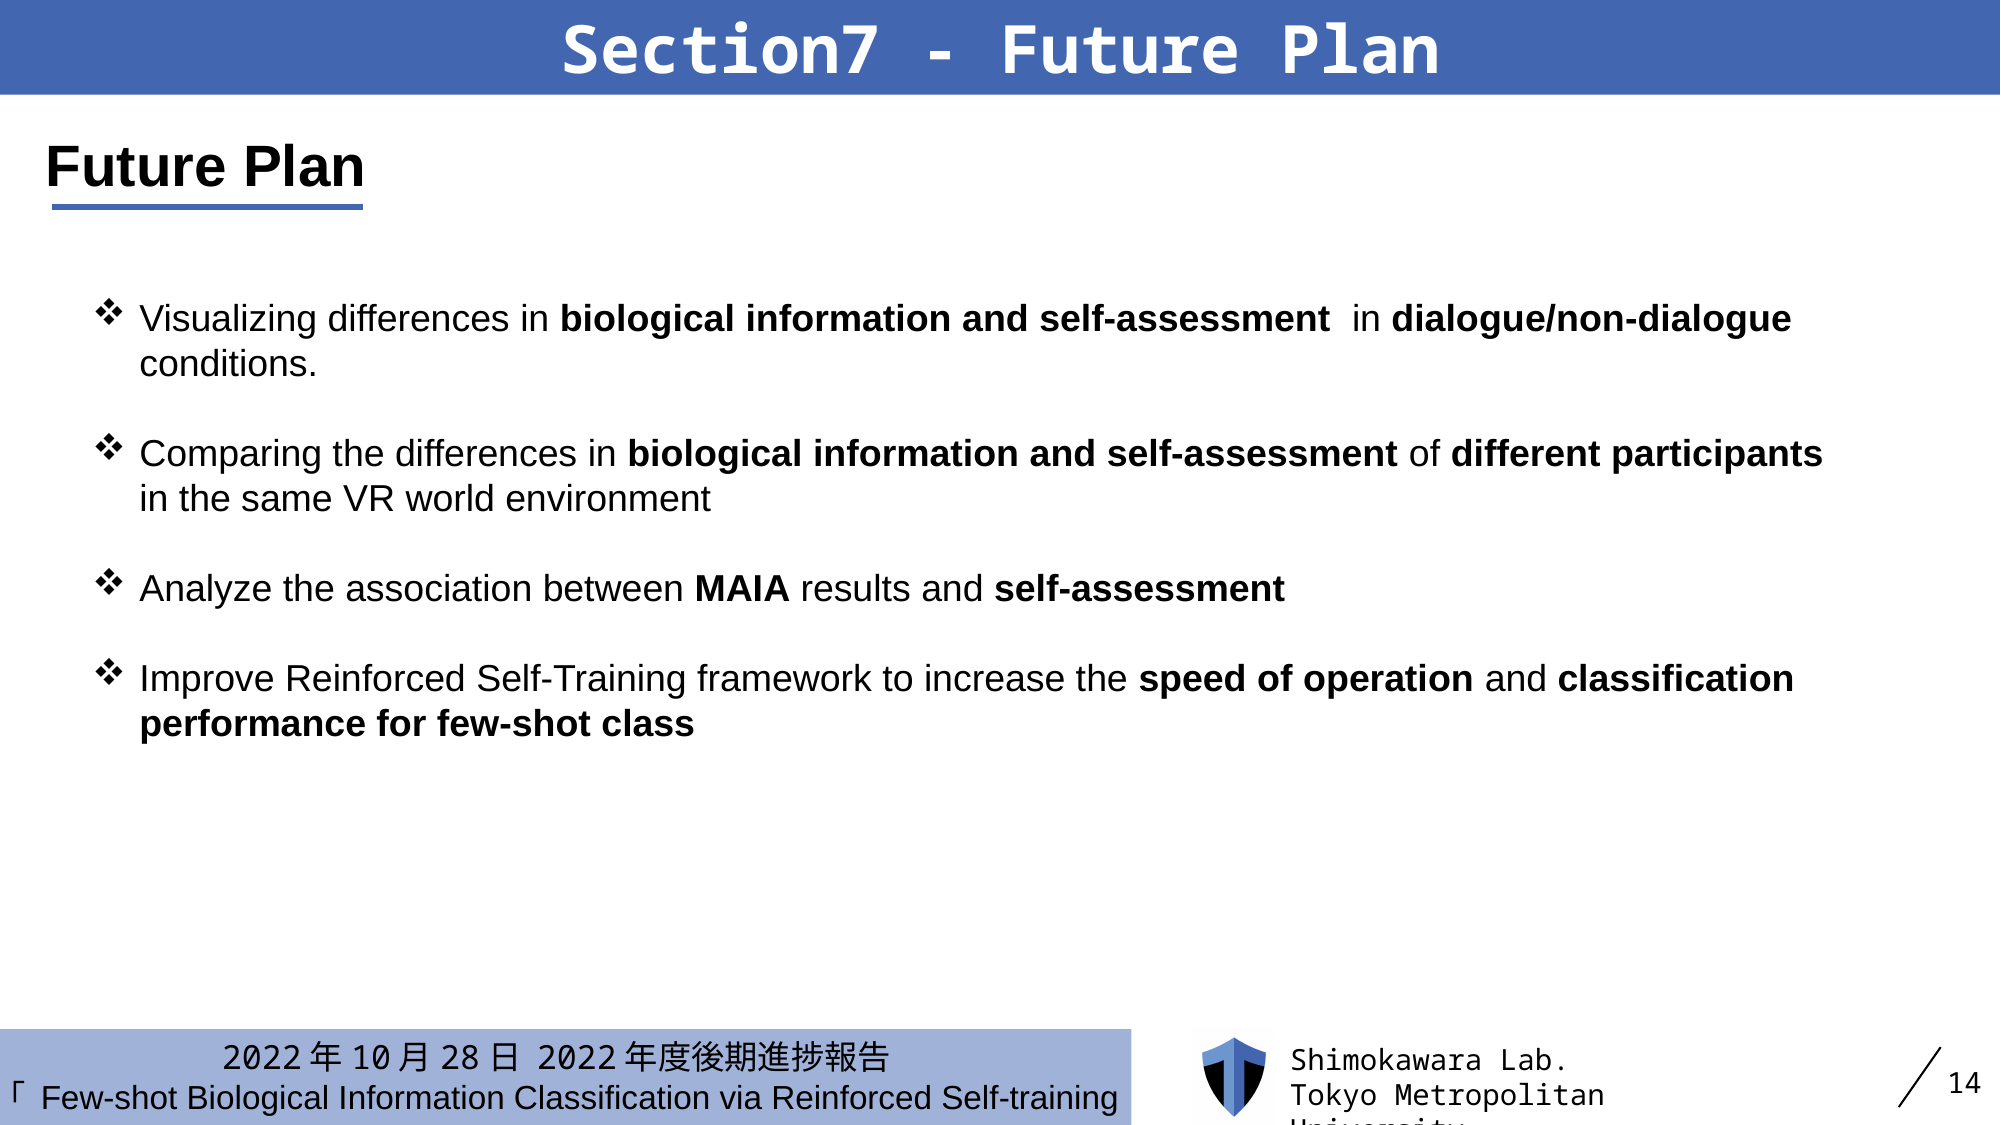

Section7 - Future Plan
Future Plan

Visualizing differences in biological information and self-assessment  in dialogue/non-dialogue conditions.

Comparing the differences in biological information and self-assessment of different participants in the same VR world environment

Analyze the association between MAIA results and self-assessment

Improve Reinforced Self-Training framework to increase the speed of operation and classification performance for few-shot class
15